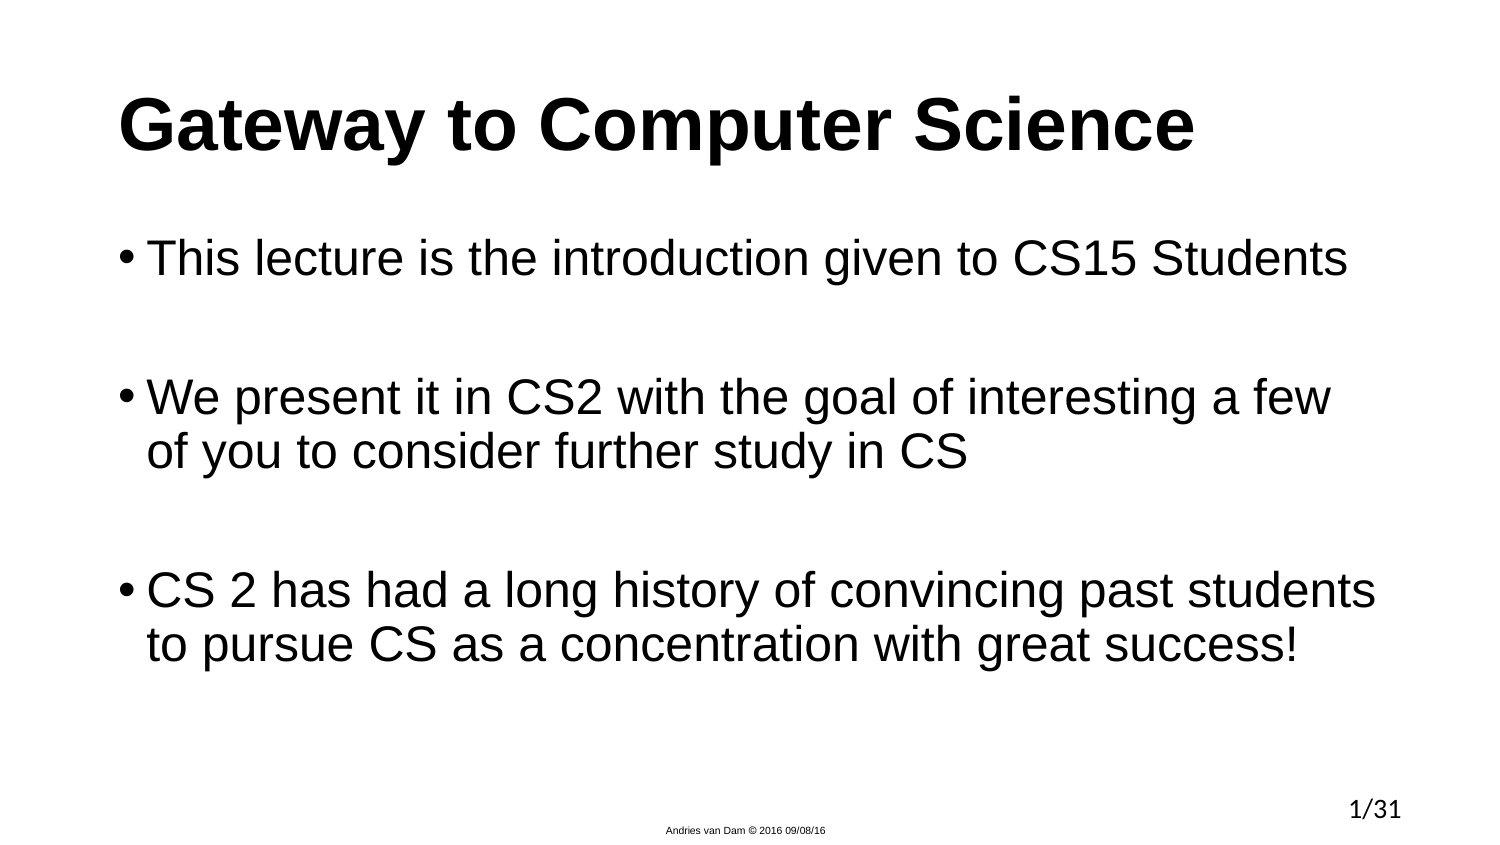

# Gateway to Computer Science
This lecture is the introduction given to CS15 Students

We present it in CS2 with the goal of interesting a few of you to consider further study in CS

CS 2 has had a long history of convincing past students to pursue CS as a concentration with great success!